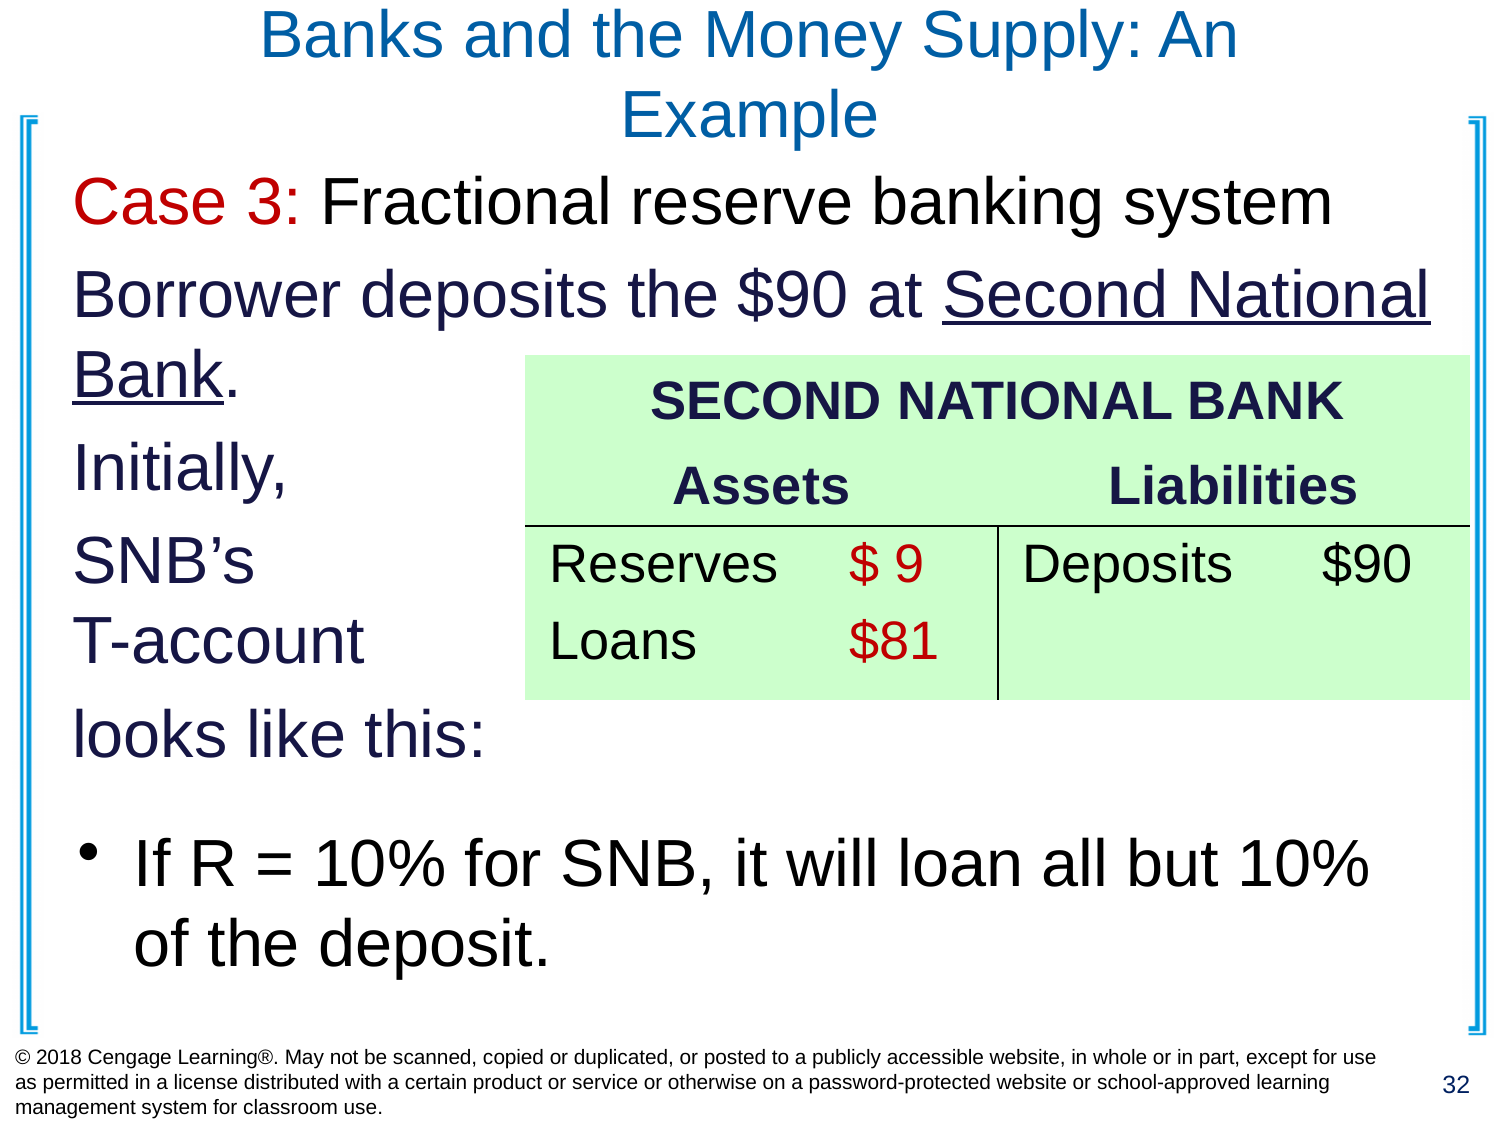

# Banks and the Money Supply: An Example
Case 3: Fractional reserve banking system
Borrower deposits the $90 at Second National Bank.
Initially,
SNB’s
T-account
looks like this:

| SECOND NATIONAL BANK |  |
| --- | --- |
| Assets | Liabilities |
| Reserves $90 Loans $ 0 | Deposits $90 |
| SECOND NATIONAL BANK |  |
| --- | --- |
| Assets | Liabilities |
| Reserves $ 9 Loans $81 | Deposits $90 |
If R = 10% for SNB, it will loan all but 10% of the deposit.
© 2018 Cengage Learning®. May not be scanned, copied or duplicated, or posted to a publicly accessible website, in whole or in part, except for use as permitted in a license distributed with a certain product or service or otherwise on a password-protected website or school-approved learning management system for classroom use.
32